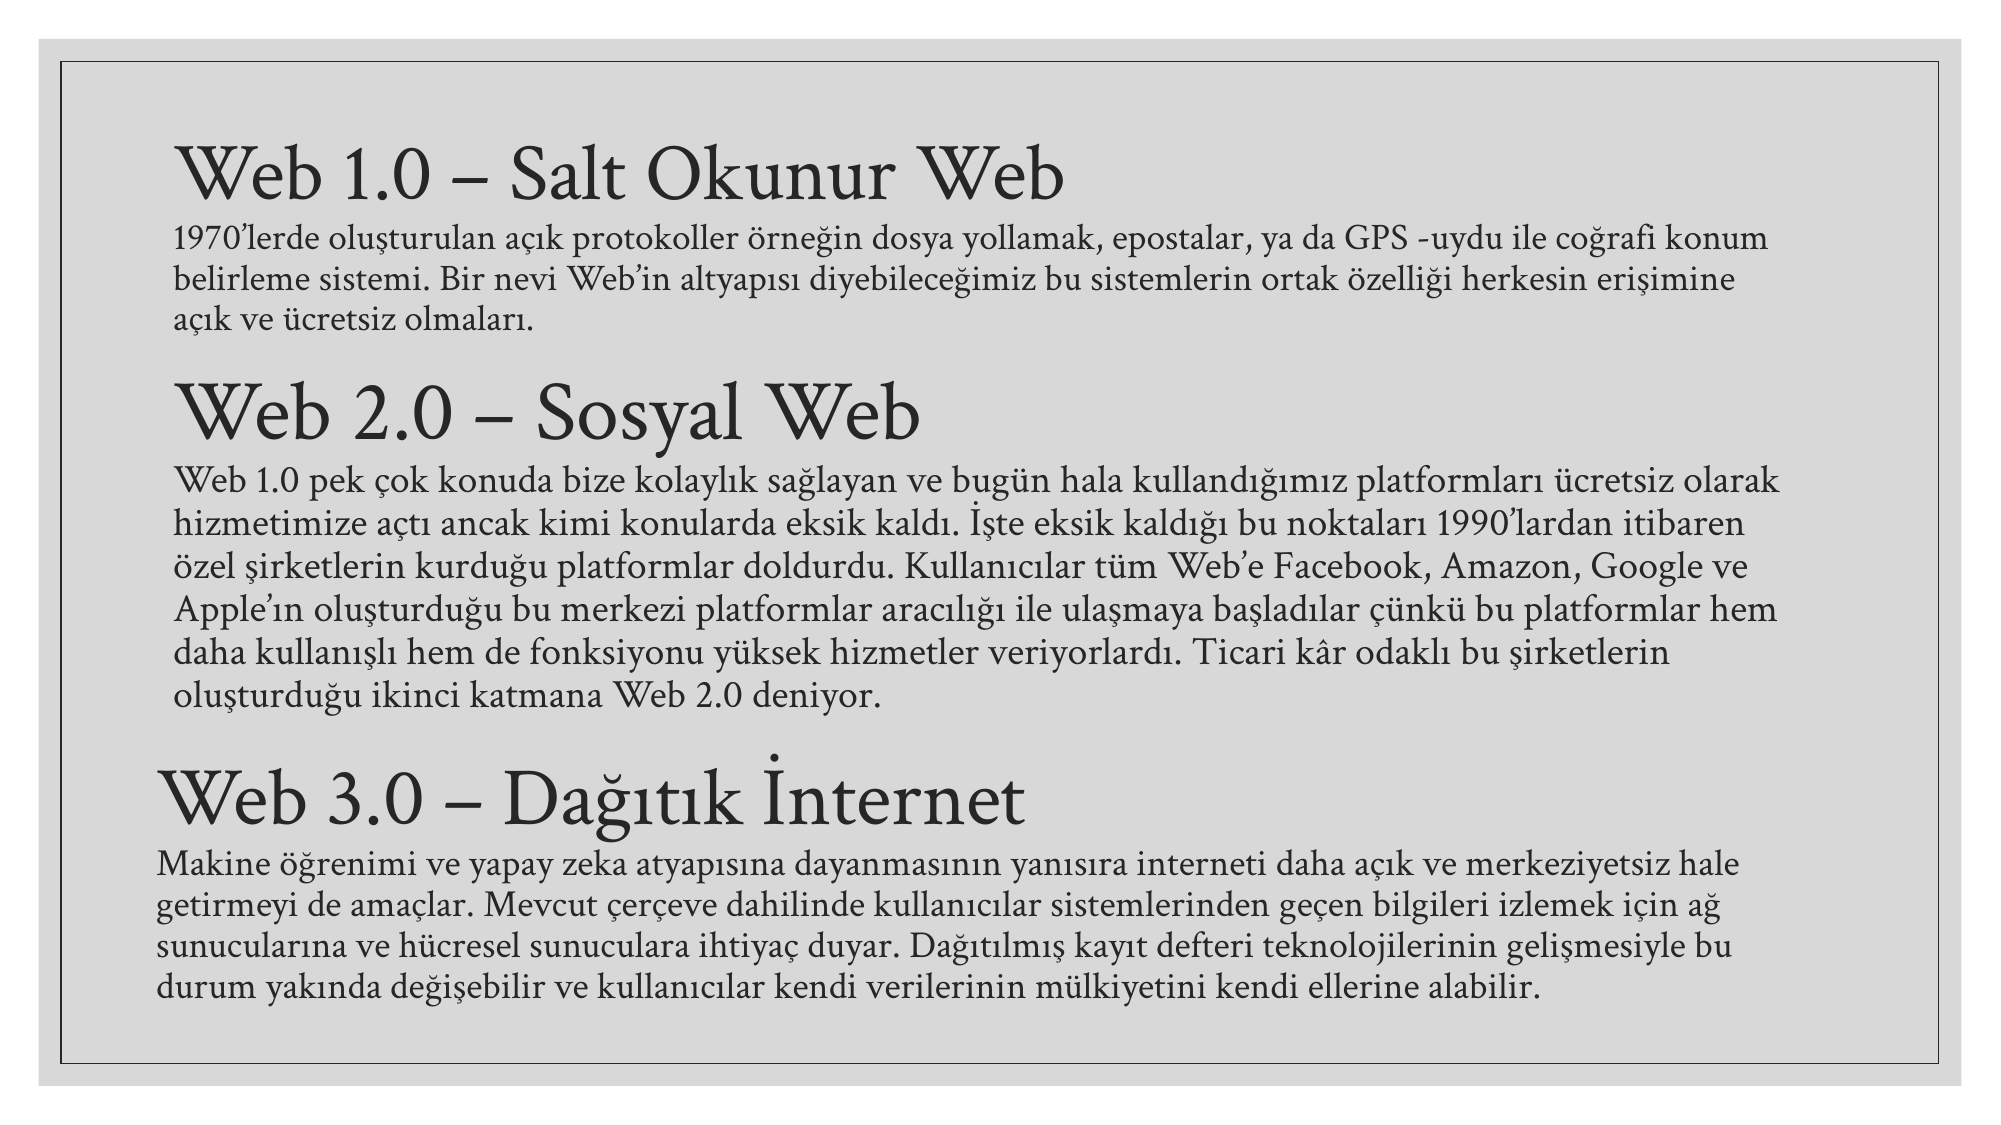

# Web 1.0 – Salt Okunur Web 1970’lerde oluşturulan açık protokoller örneğin dosya yollamak, epostalar, ya da GPS -uydu ile coğrafi konum belirleme sistemi. Bir nevi Web’in altyapısı diyebileceğimiz bu sistemlerin ortak özelliği herkesin erişimine açık ve ücretsiz olmaları.
Web 2.0 – Sosyal Web
Web 1.0 pek çok konuda bize kolaylık sağlayan ve bugün hala kullandığımız platformları ücretsiz olarak hizmetimize açtı ancak kimi konularda eksik kaldı. İşte eksik kaldığı bu noktaları 1990’lardan itibaren özel şirketlerin kurduğu platformlar doldurdu. Kullanıcılar tüm Web’e Facebook, Amazon, Google ve Apple’ın oluşturduğu bu merkezi platformlar aracılığı ile ulaşmaya başladılar çünkü bu platformlar hem daha kullanışlı hem de fonksiyonu yüksek hizmetler veriyorlardı. Ticari kâr odaklı bu şirketlerin oluşturduğu ikinci katmana Web 2.0 deniyor.
Web 3.0 – Dağıtık İnternet
Makine öğrenimi ve yapay zeka atyapısına dayanmasının yanısıra interneti daha açık ve merkeziyetsiz hale getirmeyi de amaçlar. Mevcut çerçeve dahilinde kullanıcılar sistemlerinden geçen bilgileri izlemek için ağ sunucularına ve hücresel sunuculara ihtiyaç duyar. Dağıtılmış kayıt defteri teknolojilerinin gelişmesiyle bu durum yakında değişebilir ve kullanıcılar kendi verilerinin mülkiyetini kendi ellerine alabilir.